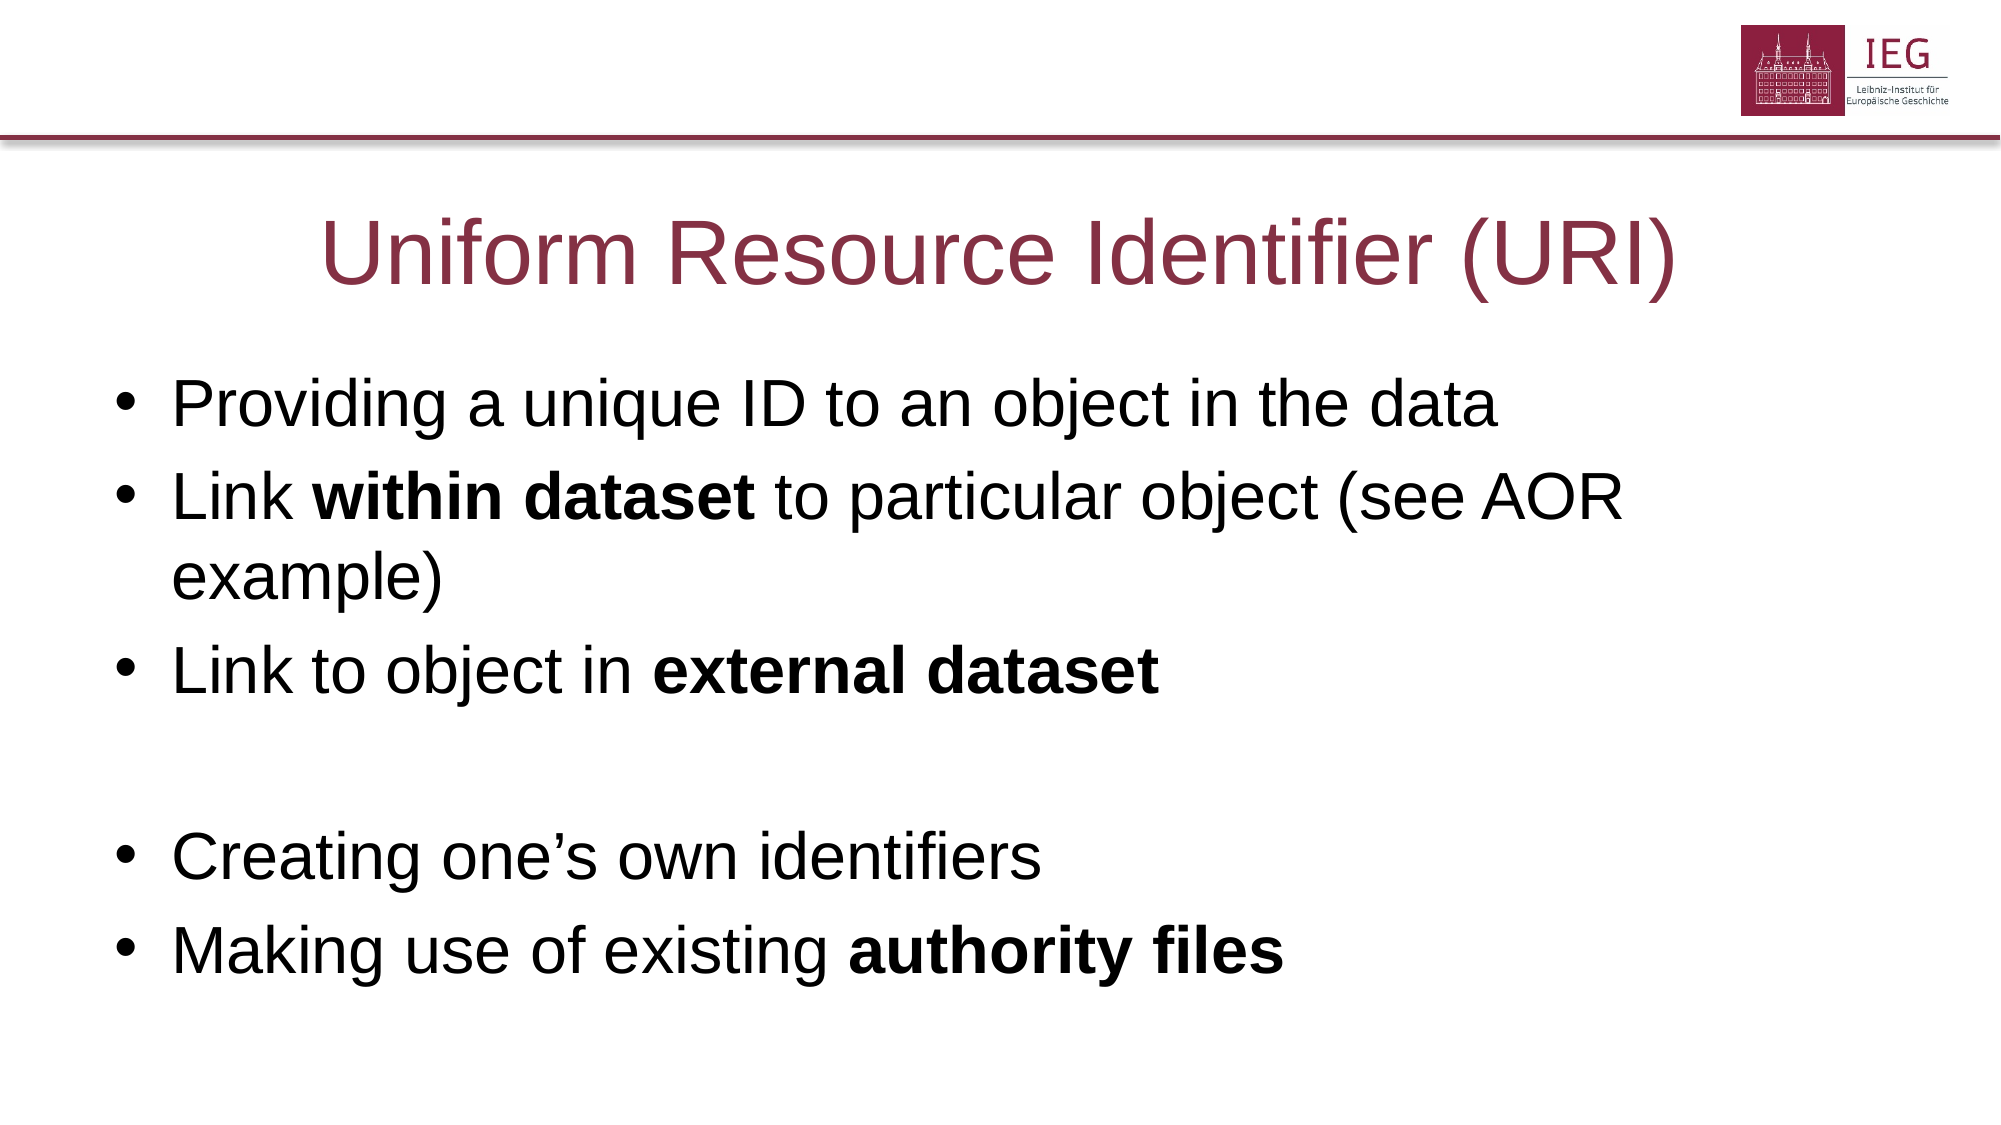

# Uniform Resource Identifier (URI)
Providing a unique ID to an object in the data
Link within dataset to particular object (see AOR example)
Link to object in external dataset

Creating one’s own identifiers
Making use of existing authority files